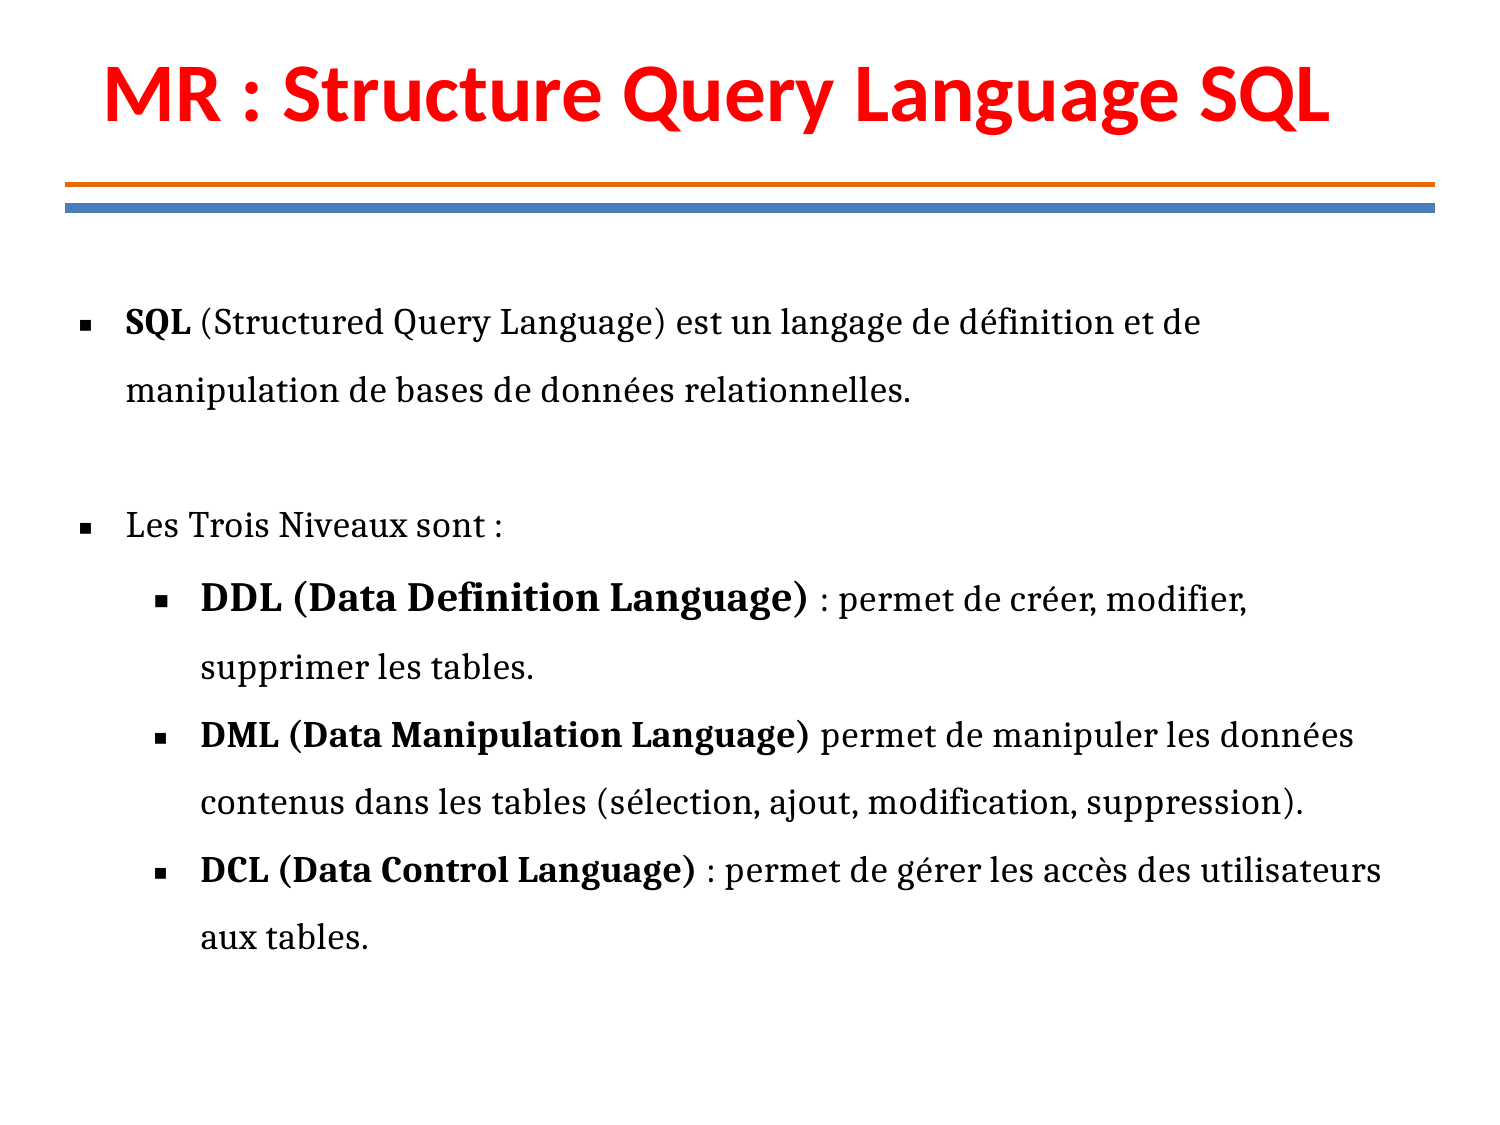

MR : Structure Query Language SQL
SQL (Structured Query Language) est un langage de définition et de manipulation de bases de données relationnelles.

Les Trois Niveaux sont :
DDL (Data Definition Language) : permet de créer, modifier, supprimer les tables.
DML (Data Manipulation Language) permet de manipuler les données contenus dans les tables (sélection, ajout, modification, suppression).
DCL (Data Control Language) : permet de gérer les accès des utilisateurs aux tables.